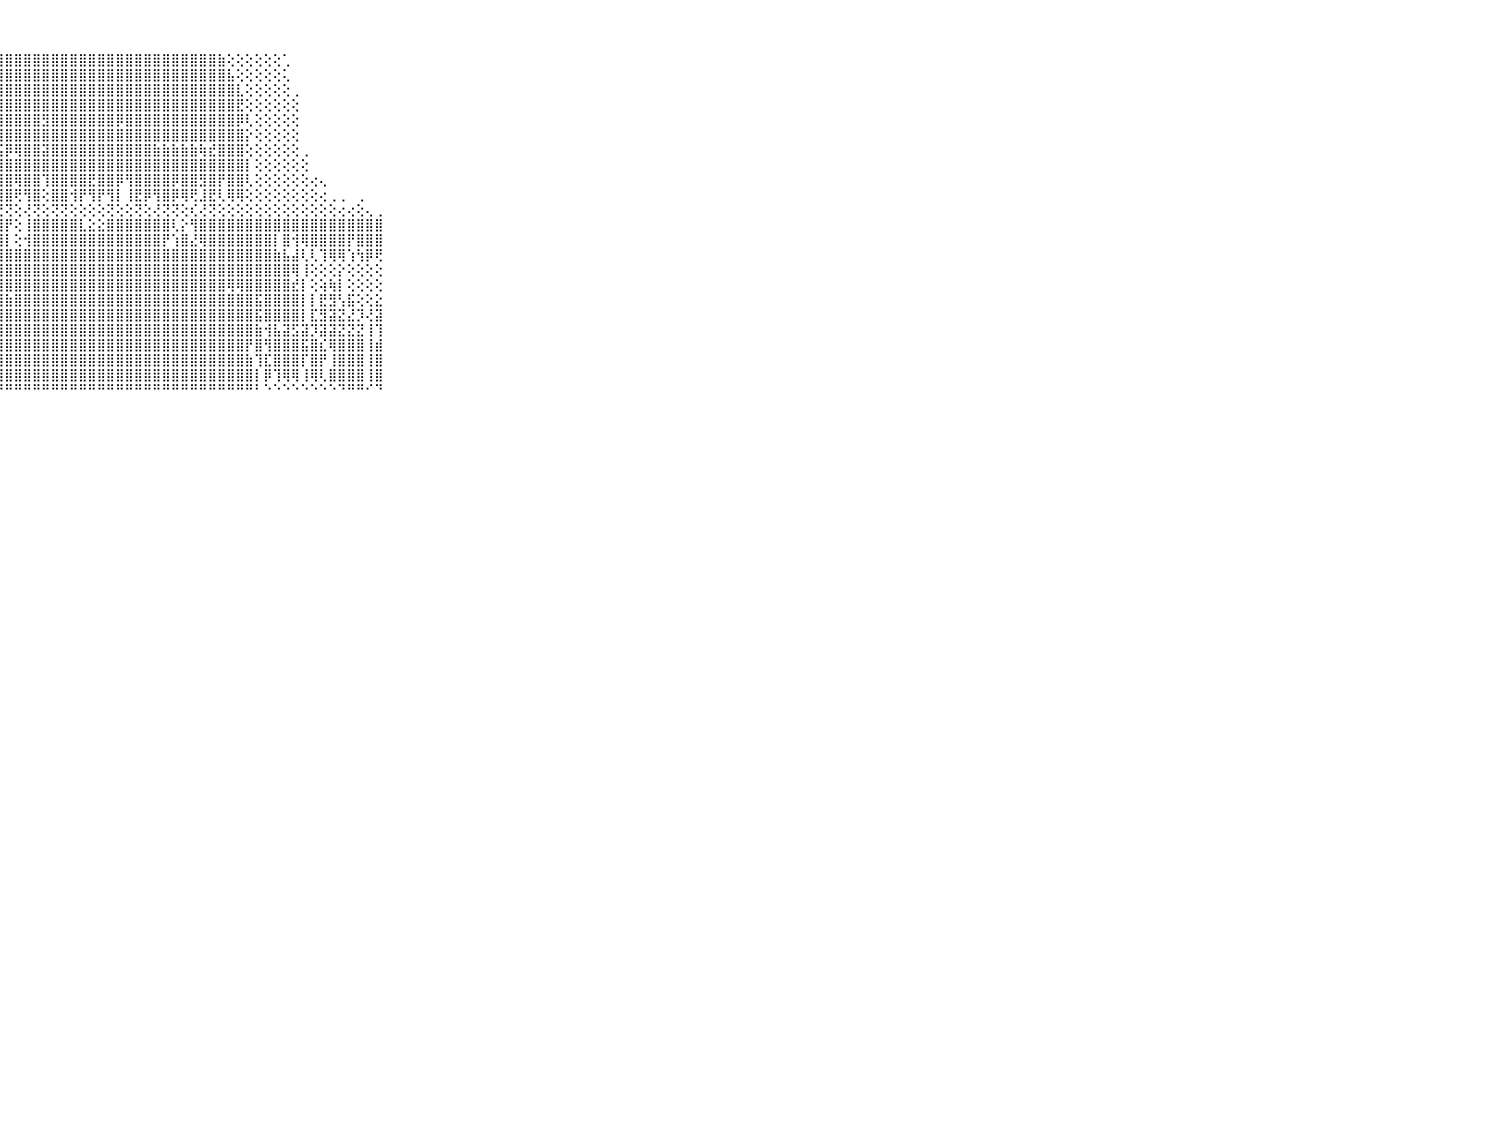

⠀⠀⠀⠀⠀⠀⠀⠀⠀⠀⠀⠀⠔⢕⢕⢕⢕⢕⢕⢕⣼⣯⣿⣿⣿⣿⣿⣿⣿⣿⣿⣿⣿⣿⣿⣿⣿⣿⣿⣿⣿⣿⣿⣿⣿⣿⣿⣿⣿⣿⣿⣷⢕⢕⢕⢕⢕⢕⢁⠀⠀⠀⠀⠀⠀⠀⠀⠀⠀⠀⠀⠀⠀⠀⠀⠀⠀⠀⠀⠀⠀
⠀⠀⠀⠀⠀⠀⠀⠀⠀⠀⠀⠀⢀⢕⢕⢕⢕⢕⢕⣼⣿⣿⣿⣿⣿⣿⣿⣿⣿⣿⣿⣿⣿⣿⣿⣿⣿⣿⣿⣿⣿⣿⣿⣿⣿⣿⣿⣿⣿⣿⣿⣿⣧⢕⢕⢕⢕⢕⢅⠀⠀⠀⠀⠀⠀⠀⠀⠀⠀⠀⠀⠀⠀⠀⠀⠀⠀⠀⠀⠀⠀
⠀⠀⠀⠀⠀⠀⠀⠀⠀⠀⠀⠀⢕⢕⢕⢕⢕⢕⢱⣿⣯⣽⣿⣿⣿⣿⣿⣿⣿⣿⣿⣿⣿⣿⣿⣿⣿⣿⣿⣿⣿⣿⣿⣿⣿⣿⣿⣿⣿⣿⣿⣿⣿⣇⢕⢕⢕⢕⢕⢀⠀⠀⠀⠀⠀⠀⠀⠀⠀⠀⠀⠀⠀⠀⠀⠀⠀⠀⠀⠀⠀
⠀⠀⠀⠀⠀⠀⠀⠀⠀⠀⠀⠀⢕⢕⢕⢕⢕⢕⢱⣿⣷⣿⣿⣿⣿⣿⣿⣿⣿⣿⣿⣿⣿⣿⣿⣿⣿⣿⣿⣿⣿⣿⣿⣿⣿⣿⣿⣿⣿⣿⣿⣿⣿⣟⢕⢕⢕⢕⢕⢕⠀⠀⠀⠀⠀⠀⠀⠀⠀⠀⠀⠀⠀⠀⠀⠀⠀⠀⠀⠀⠀
⠀⠀⠀⠀⠀⠀⠀⠀⠀⠀⠀⠀⢕⢕⢕⢕⢕⢕⢸⣷⣟⣿⣿⣿⣿⣿⣿⣿⣿⣿⣿⣿⣻⣿⣿⣿⣿⣿⣿⣿⡿⣿⣿⣿⣿⣿⣿⣿⣿⣿⣿⣿⣿⡿⢇⢕⢕⢕⢕⢕⠀⠀⠀⠀⠀⠀⠀⠀⠀⠀⠀⠀⠀⠀⠀⠀⠀⠀⠀⠀⠀
⠀⠀⠀⠀⠀⠀⠀⠀⠀⠀⠀⠀⢕⢕⢕⢕⢕⢕⢸⣿⣿⡿⢿⣿⣿⣿⣿⣿⣿⣿⣿⣿⣿⣿⣿⣿⣿⣿⣿⣿⣿⣿⣿⣿⣿⣿⣿⣿⣿⣿⣿⣿⣿⣿⡕⢕⢕⢕⢕⢕⠀⠀⠀⠀⠀⠀⠀⠀⠀⠀⠀⠀⠀⠀⠀⠀⠀⠀⠀⠀⠀
⠀⠀⠀⠀⠀⠀⠀⠀⠀⠀⠀⠀⢕⢕⢕⢕⢕⢕⢸⣿⣿⢟⣽⢿⢿⣽⢿⣯⡿⢿⣿⣿⣽⣿⣿⣿⣿⣿⣿⣿⣿⣿⣿⣿⣷⣷⣷⣷⣷⢷⣞⣿⣿⣿⢕⢕⢕⢕⢕⢕⢀⠀⠀⠀⠀⠀⠀⠀⠀⠀⠀⠀⠀⠀⠀⠀⠀⠀⠀⠀⠀
⠀⠀⠀⠀⠀⠀⠀⠀⠀⠀⠀⢕⢕⢕⢕⢕⢕⢕⢸⣿⣿⣿⣿⣿⣿⣿⣿⣿⣿⣿⣿⣿⣿⣿⣿⣿⣿⣿⣿⣿⣿⣿⣿⣿⣿⣿⣿⣿⣿⣿⣿⣿⣿⣿⡇⢕⢕⢕⢕⢕⢕⠀⠀⠀⠀⠀⠀⠀⠀⠀⠀⠀⠀⠀⠀⠀⠀⠀⠀⠀⠀
⠀⠀⠀⠀⠀⠀⠀⠀⠀⠀⠀⢕⢕⢕⢕⢕⢕⢕⢸⣿⣿⢻⣿⡟⣿⣿⣿⣿⣿⢿⣿⣿⢹⣿⣿⣿⣿⣟⣿⣿⡿⢻⣿⣿⣿⣿⡿⣿⣿⣻⣿⡟⣿⣿⢇⢕⢕⢕⢕⢕⢕⢔⢄⠀⠀⠀⠀⠀⠀⠀⠀⠀⠀⠀⠀⠀⠀⠀⠀⠀⠀
⠀⠀⠀⠀⠀⠀⠀⠀⠀⠀⠀⢕⢕⣱⡕⢕⢕⢕⢜⢿⢟⢜⢿⡇⢼⣿⡗⣿⣿⢟⢻⣿⢕⣿⣿⢺⡟⢻⡟⢻⡇⢸⣟⡿⢻⣿⡿⢿⢟⣸⣟⢇⢿⢿⢕⢕⢕⢕⢕⢕⢕⢕⢔⢀⢀⠀⢀⠀⠀⠀⠀⠀⠀⠀⠀⠀⠀⠀⠀⠀⠀
⠀⠀⠀⠀⠀⠀⠀⠀⠀⠀⠀⠑⢕⢜⢕⢇⢕⢕⢕⢕⢕⢕⢕⢕⢕⢜⢕⢝⢝⢕⢜⢝⢕⢝⢝⢕⢕⢕⢕⢝⢕⢕⢝⢕⢜⢝⢝⢕⢎⢜⢝⢕⢕⢕⢕⢕⢕⢕⢕⢕⢕⢕⢕⢕⢔⢔⢕⢄⢀⠀⠀⠀⠀⠀⠀⠀⠀⠀⠀⠀⠀
⠀⠀⠀⠀⠀⠀⠀⠀⠀⠀⠀⣿⣿⣿⣿⣿⣿⣿⣿⣿⣿⣿⣿⣿⣿⣿⣿⣿⡟⢕⢸⣿⣿⣿⣿⣿⣇⣕⣕⣿⣿⣿⣿⣿⣿⣿⢇⡕⢻⣿⣿⣿⣿⣿⣿⣿⣿⣿⣿⣿⣿⣿⣿⣿⣿⣿⣿⣿⣿⠀⠀⠀⠀⠀⠀⠀⠀⠀⠀⠀⠀
⠀⠀⠀⠀⠀⠀⠀⠀⠀⠀⠀⣿⣿⣿⣿⣿⣿⣿⣿⣿⣿⣿⣿⣿⢿⣿⣿⣿⡇⢕⢺⣿⣿⣿⣿⣿⣿⣿⣿⣿⣿⣿⣿⣿⣿⡟⢱⣿⣜⢿⣿⣿⣿⣿⣿⣿⣿⡇⣿⢺⢿⣿⣿⣿⣿⡟⣿⣿⣿⠀⠀⠀⠀⠀⠀⠀⠀⠀⠀⠀⠀
⠀⠀⠀⠀⠀⠀⠀⠀⠀⠀⠀⣿⢝⣻⡟⣿⣿⣿⣿⣿⣏⣿⣿⣿⣸⣿⣿⣿⣿⣿⣿⣿⣿⣿⣿⣿⣿⣿⣿⣿⣿⣿⣿⣿⣿⣿⣿⣿⣿⣿⣿⣿⣿⣿⣿⣿⣿⣷⣧⣼⢇⢇⢹⢿⢿⢱⢳⡿⢟⠀⠀⠀⠀⠀⠀⠀⠀⠀⠀⠀⠀
⠀⠀⠀⠀⠀⠀⠀⠀⠀⠀⠀⢟⣿⣿⡇⣿⣿⣿⣿⣿⡿⡟⣿⣿⣟⣿⣿⣿⣿⣿⣿⣿⣿⣿⣿⣿⣿⣿⣿⣿⣿⣿⣿⣿⣿⣿⣿⣿⣿⣿⣿⣿⣿⣿⣿⣿⣿⣿⣿⢿⢸⢕⢕⢕⡕⢕⢕⢕⢕⠀⠀⠀⠀⠀⠀⠀⠀⠀⠀⠀⠀
⠀⠀⠀⠀⠀⠀⠀⠀⠀⠀⠀⢇⢿⢿⡇⣿⣿⣿⣿⣿⡇⣷⣷⣷⣿⣿⣿⣿⣿⣿⣿⣿⣿⣿⣿⣿⣿⣿⣿⣿⣿⣿⣿⣿⣿⣿⣿⣿⣿⣿⣿⣿⢿⢿⣿⣿⣿⣿⣿⣞⡇⢕⢵⢷⡇⢕⢕⢕⢕⠀⠀⠀⠀⠀⠀⠀⠀⠀⠀⠀⠀
⠀⠀⠀⠀⠀⠀⠀⠀⠀⠀⠀⢕⣝⣏⣕⣿⣿⣿⣿⣿⢿⣿⣿⣿⣿⣿⣿⣿⣷⣿⣿⣿⣿⣿⣿⣿⣿⣿⣿⣿⣿⣿⣿⣿⣿⣿⣿⣿⣿⣿⣿⣿⣿⣿⣿⣯⣿⣿⣿⣿⡇⡇⣟⣻⢣⣯⢕⢕⣕⠀⠀⠀⠀⠀⠀⠀⠀⠀⠀⠀⠀
⠀⠀⠀⠀⠀⠀⠀⠀⠀⠀⠀⣽⣿⣿⣿⣿⣿⣿⣿⣿⣾⣿⣿⣿⣿⣿⣿⣿⣿⣿⣿⣿⣿⣿⣿⣿⣿⣿⣿⣿⣿⣿⣿⣿⣿⣿⣿⣿⣿⣿⣿⣿⣿⣿⣿⣯⣿⣿⣿⣿⡇⣏⣻⣽⣝⣜⡹⢜⣽⠀⠀⠀⠀⠀⠀⠀⠀⠀⠀⠀⠀
⠀⠀⠀⠀⠀⠀⠀⠀⠀⠀⠀⣿⣿⣿⣿⣿⣿⣿⣿⣿⣿⣿⣿⣿⣿⣿⣿⣿⣿⣿⣿⣿⣿⣿⣿⣿⣿⣿⣿⣿⣿⣿⣿⣿⣿⣿⣿⣿⣿⣿⣿⣿⣿⣿⣿⣷⢺⣧⣽⣫⣽⡹⣽⣽⣝⣝⣝⢸⢹⠀⠀⠀⠀⠀⠀⠀⠀⠀⠀⠀⠀
⠀⠀⠀⠀⠀⠀⠀⠀⠀⠀⠀⣿⣿⣿⣿⣿⣿⣿⣿⣿⢿⢝⢿⡏⣿⣿⣿⣾⣿⣿⣿⣿⣿⣿⣿⣿⣿⣿⣿⣿⣿⣿⣿⣿⣿⣿⣿⣿⣿⣿⣿⣿⣿⣿⡟⣿⢻⣿⣿⣿⣯⣿⣎⢿⣿⣿⣿⢸⣾⠀⠀⠀⠀⠀⠀⠀⠀⠀⠀⠀⠀
⠀⠀⠀⠀⠀⠀⠀⠀⠀⠀⠀⢝⢝⢝⢝⣿⣿⣿⣿⣿⣇⣵⣻⣯⣿⣿⣿⣿⣿⣿⣿⣿⣿⣿⣿⣿⣿⣿⣿⣿⣿⣿⣿⣿⣿⣿⣿⣿⣿⣿⣿⣿⣿⣿⣷⢹⣏⣿⣿⣿⡏⣿⡟⢸⣿⣿⣿⢸⣿⠀⠀⠀⠀⠀⠀⠀⠀⠀⠀⠀⠀
⠀⠀⠀⠀⠀⠀⠀⠀⠀⠀⠀⣕⡕⢱⢱⣿⣿⣿⣿⣿⣿⣿⣿⣿⣿⣿⣿⣿⣿⣿⣿⣿⣿⣿⣿⣿⣿⣿⣿⣿⣿⣿⣿⣿⣿⣿⣿⣿⣿⣿⣿⣿⣿⣿⣿⡇⡿⢹⢿⢿⢸⢿⢇⣿⣿⣿⣿⢸⣿⠀⠀⠀⠀⠀⠀⠀⠀⠀⠀⠀⠀
⠀⠀⠀⠀⠀⠀⠀⠀⠀⠀⠀⠛⠑⠑⠘⠛⠛⠛⠛⠛⠛⠛⠛⠛⠛⠛⠛⠛⠛⠛⠛⠛⠛⠛⠛⠛⠛⠛⠛⠛⠛⠛⠛⠛⠛⠛⠛⠛⠛⠛⠛⠛⠛⠛⠛⠃⠑⠑⠑⠑⠑⠑⠑⠑⠙⠛⠛⠊⠙⠀⠀⠀⠀⠀⠀⠀⠀⠀⠀⠀⠀